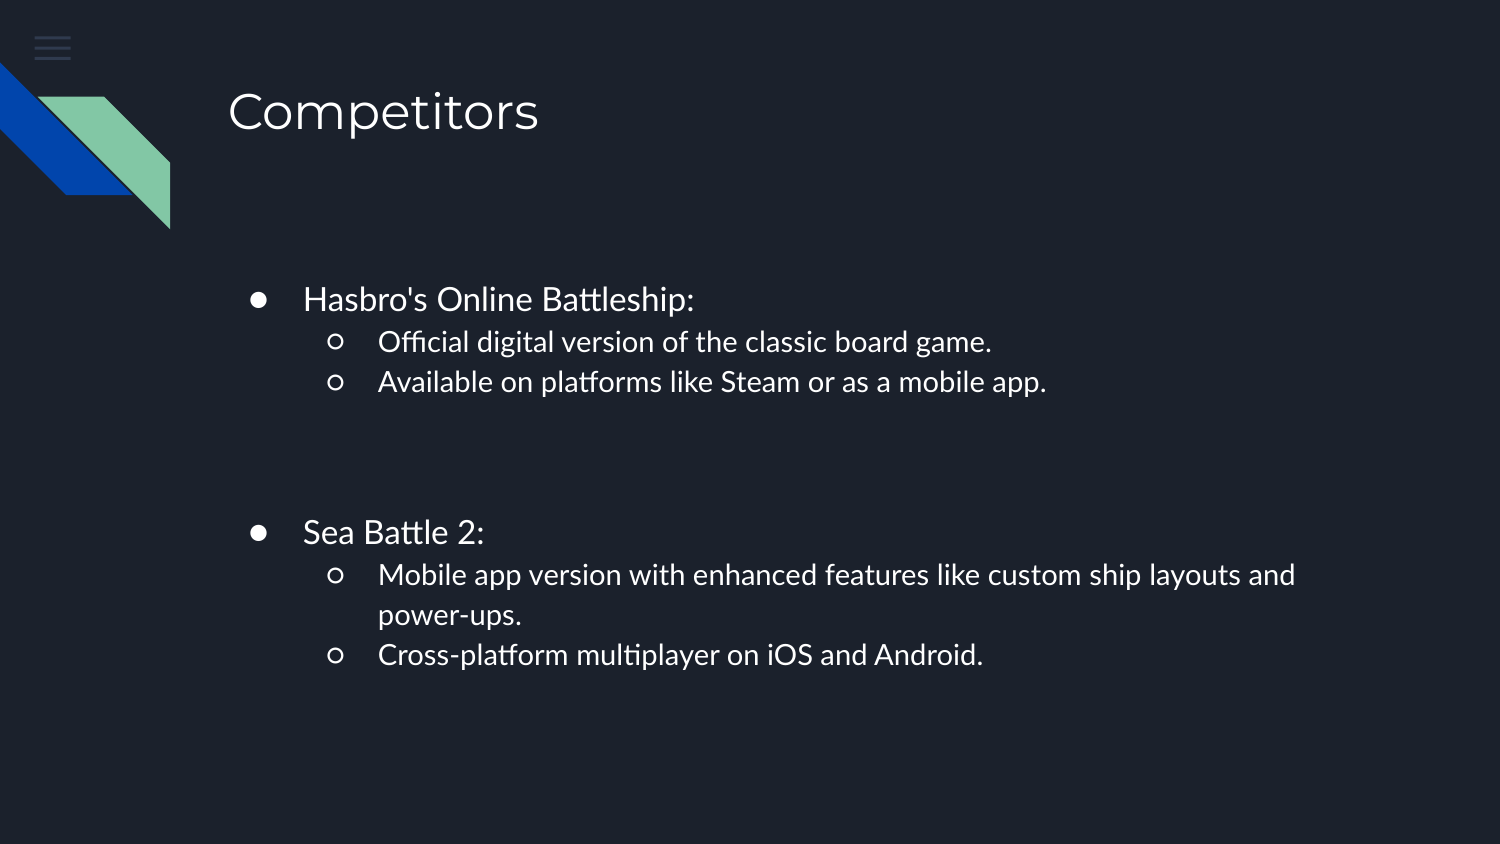

# Competitors
Hasbro's Online Battleship:
Official digital version of the classic board game.
Available on platforms like Steam or as a mobile app.

Sea Battle 2:
Mobile app version with enhanced features like custom ship layouts and power-ups.
Cross-platform multiplayer on iOS and Android.